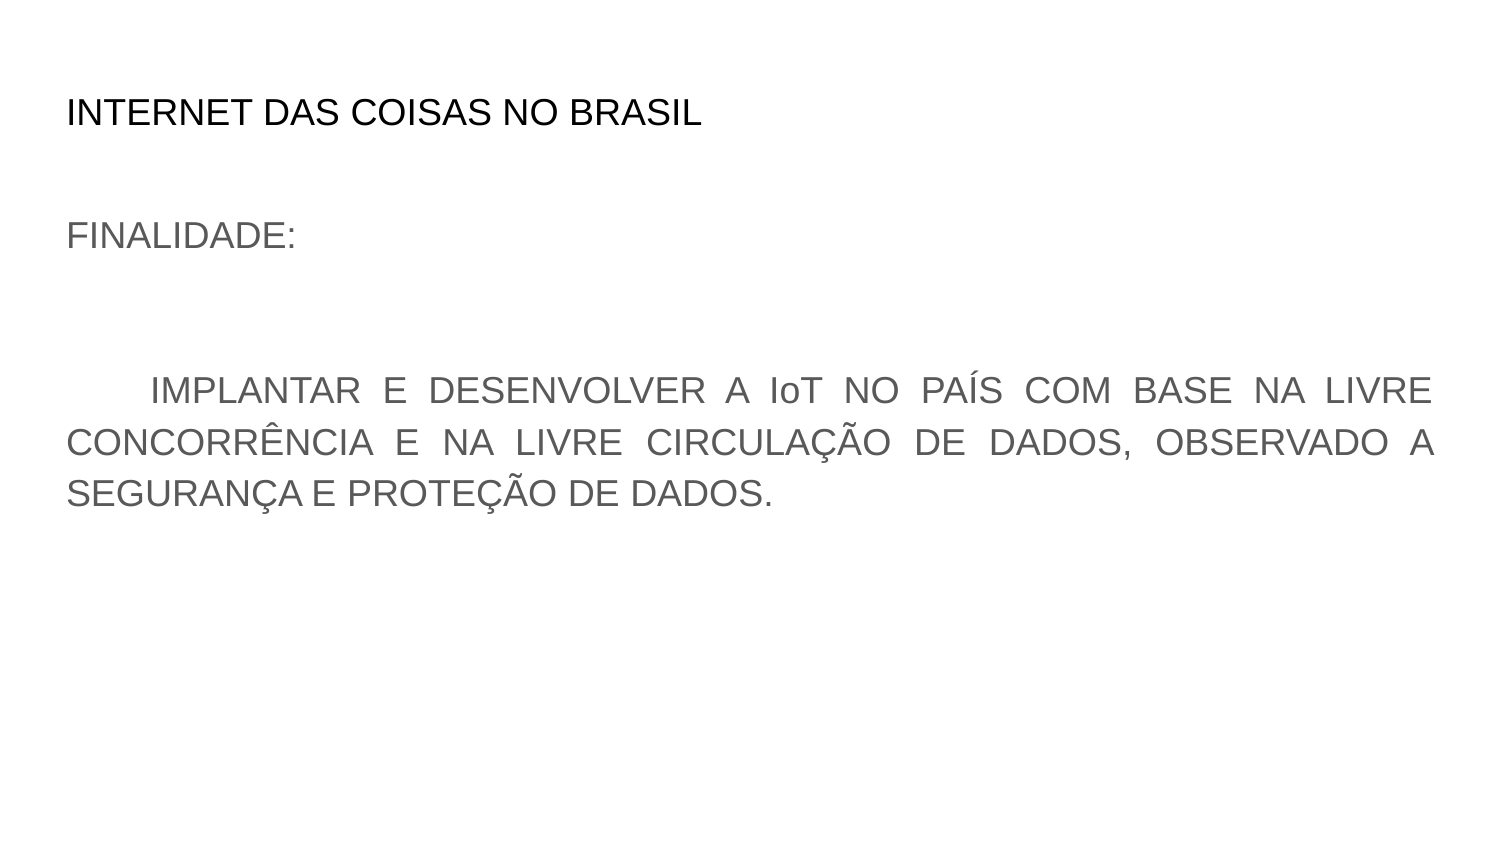

# INTERNET DAS COISAS NO BRASIL
FINALIDADE:

    IMPLANTAR E DESENVOLVER A IoT NO PAÍS COM BASE NA LIVRE CONCORRÊNCIA E NA LIVRE CIRCULAÇÃO DE DADOS, OBSERVADO A SEGURANÇA E PROTEÇÃO DE DADOS.